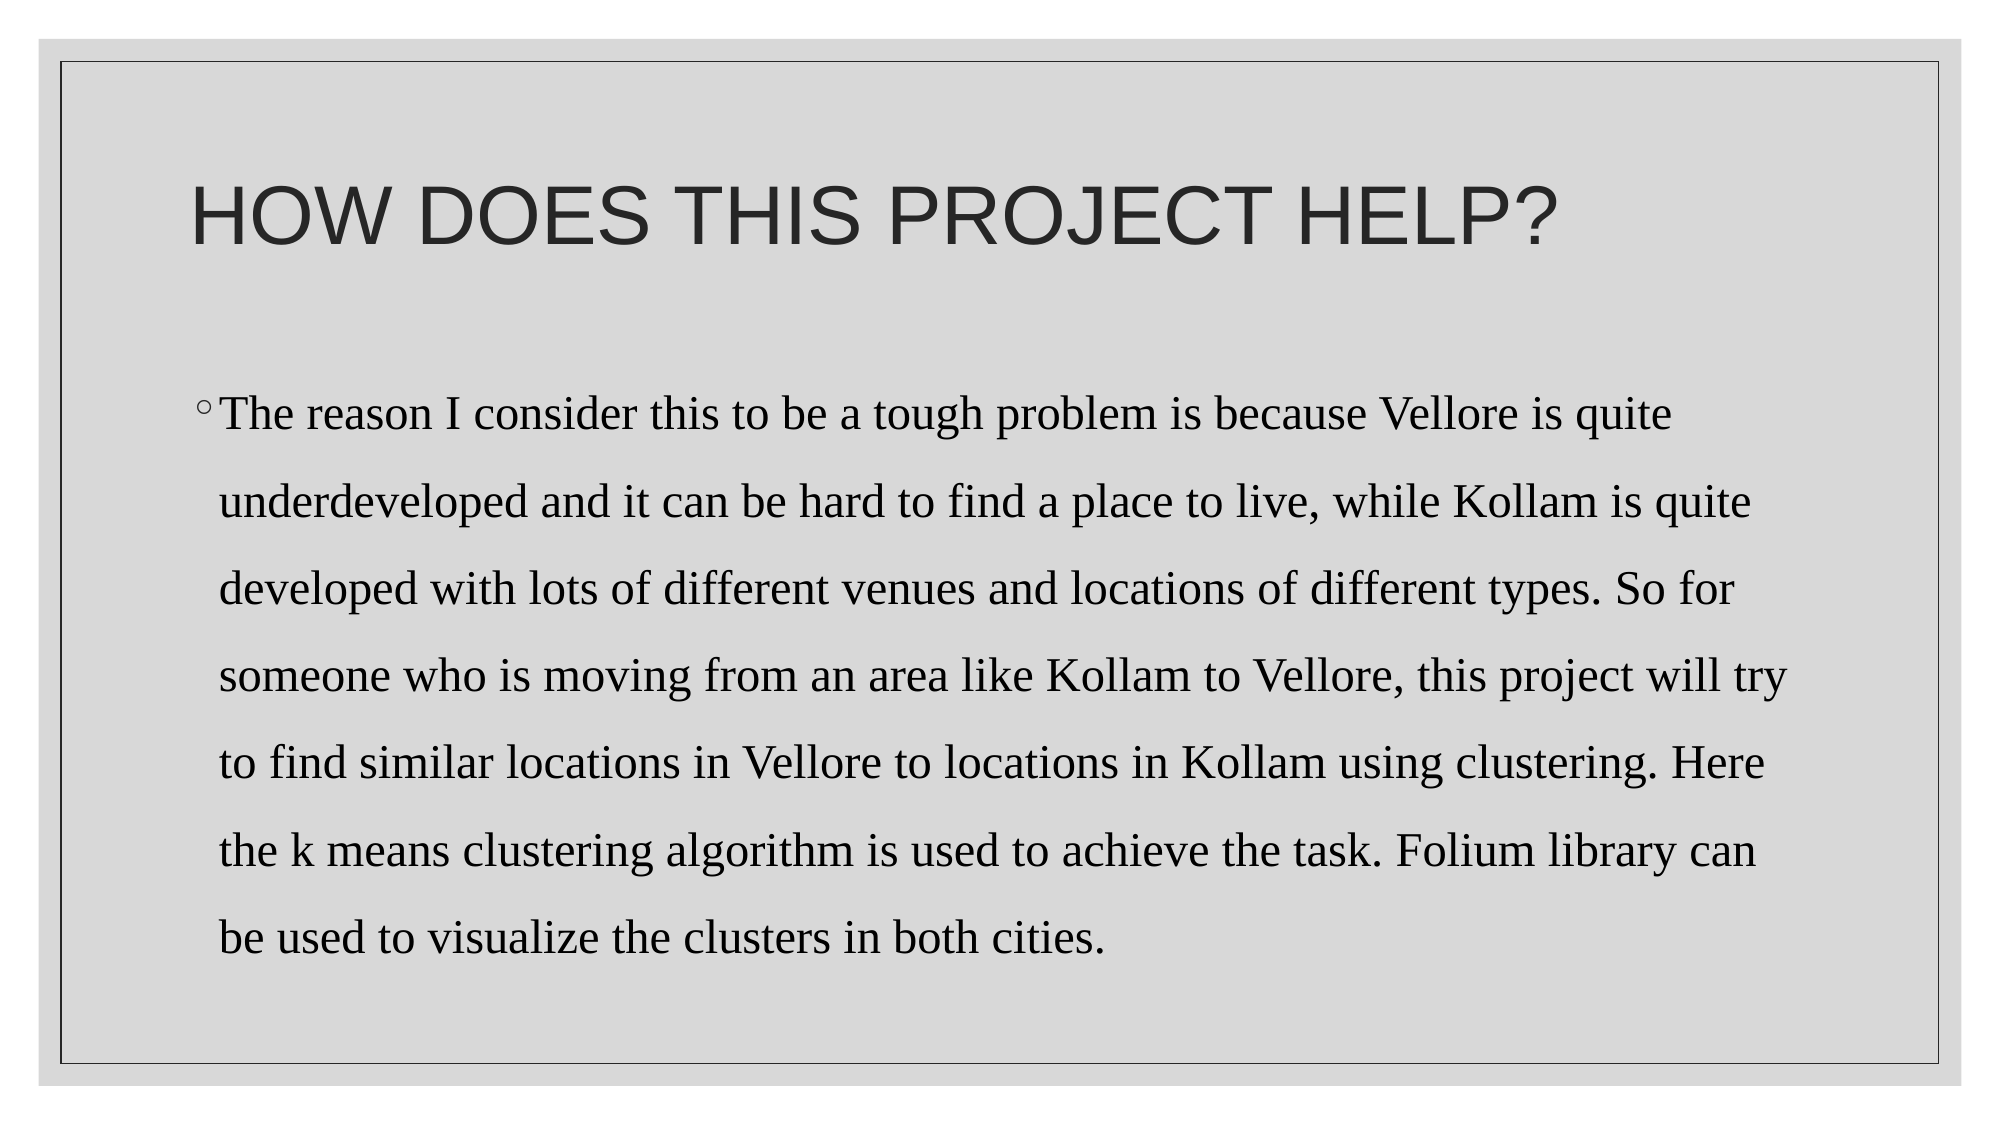

# HOW DOES THIS PROJECT HELP?
The reason I consider this to be a tough problem is because Vellore is quite underdeveloped and it can be hard to find a place to live, while Kollam is quite developed with lots of different venues and locations of different types. So for someone who is moving from an area like Kollam to Vellore, this project will try to find similar locations in Vellore to locations in Kollam using clustering. Here the k means clustering algorithm is used to achieve the task. Folium library can be used to visualize the clusters in both cities.